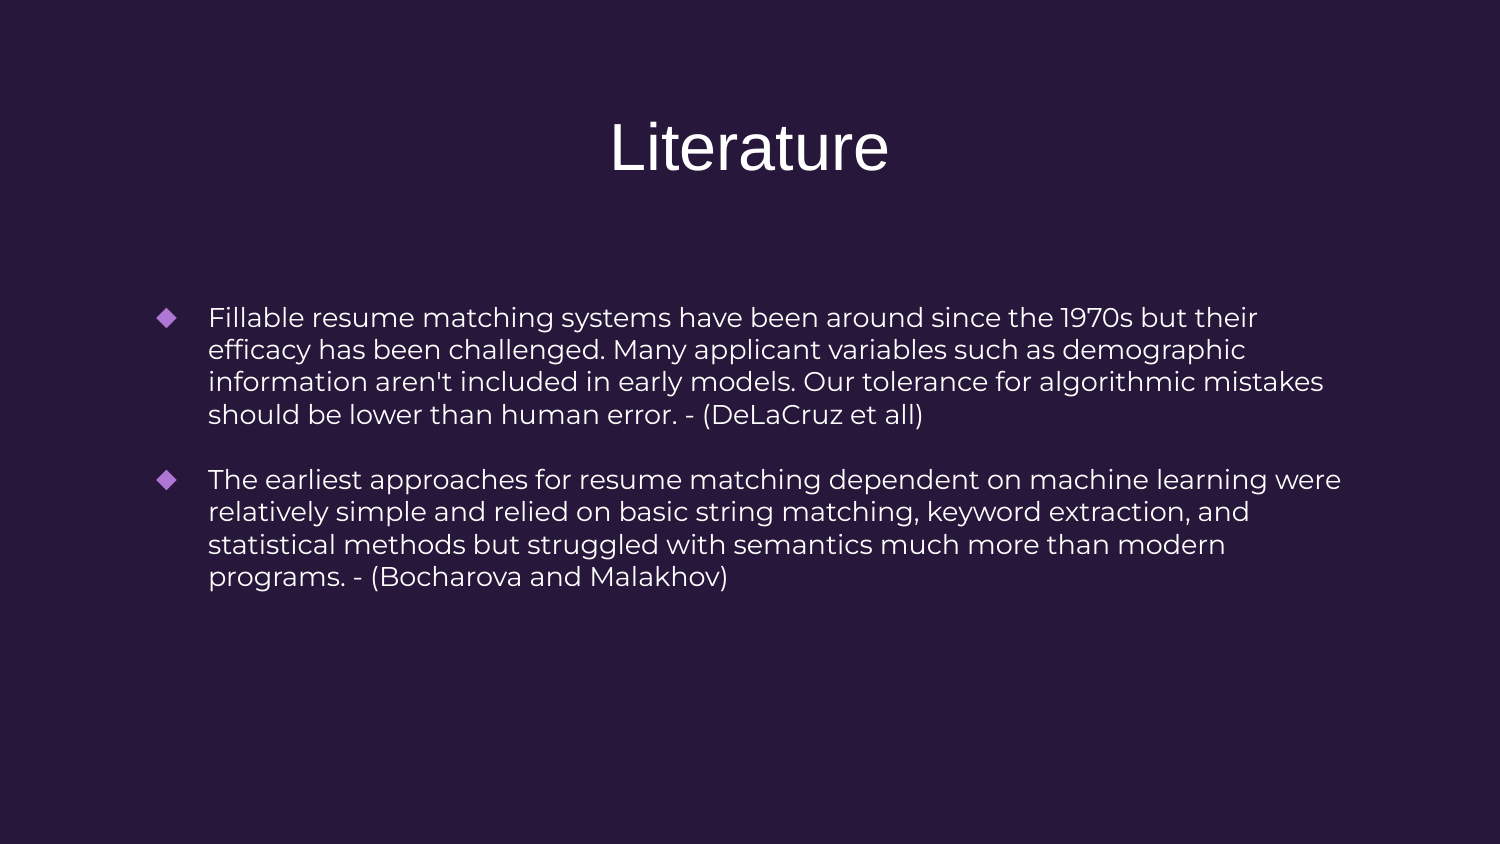

# Literature
Fillable resume matching systems have been around since the 1970s but their efficacy has been challenged. Many applicant variables such as demographic information aren't included in early models. Our tolerance for algorithmic mistakes should be lower than human error. - (DeLaCruz et all)

The earliest approaches for resume matching dependent on machine learning were relatively simple and relied on basic string matching, keyword extraction, and statistical methods but struggled with semantics much more than modern programs. - (Bocharova and Malakhov)